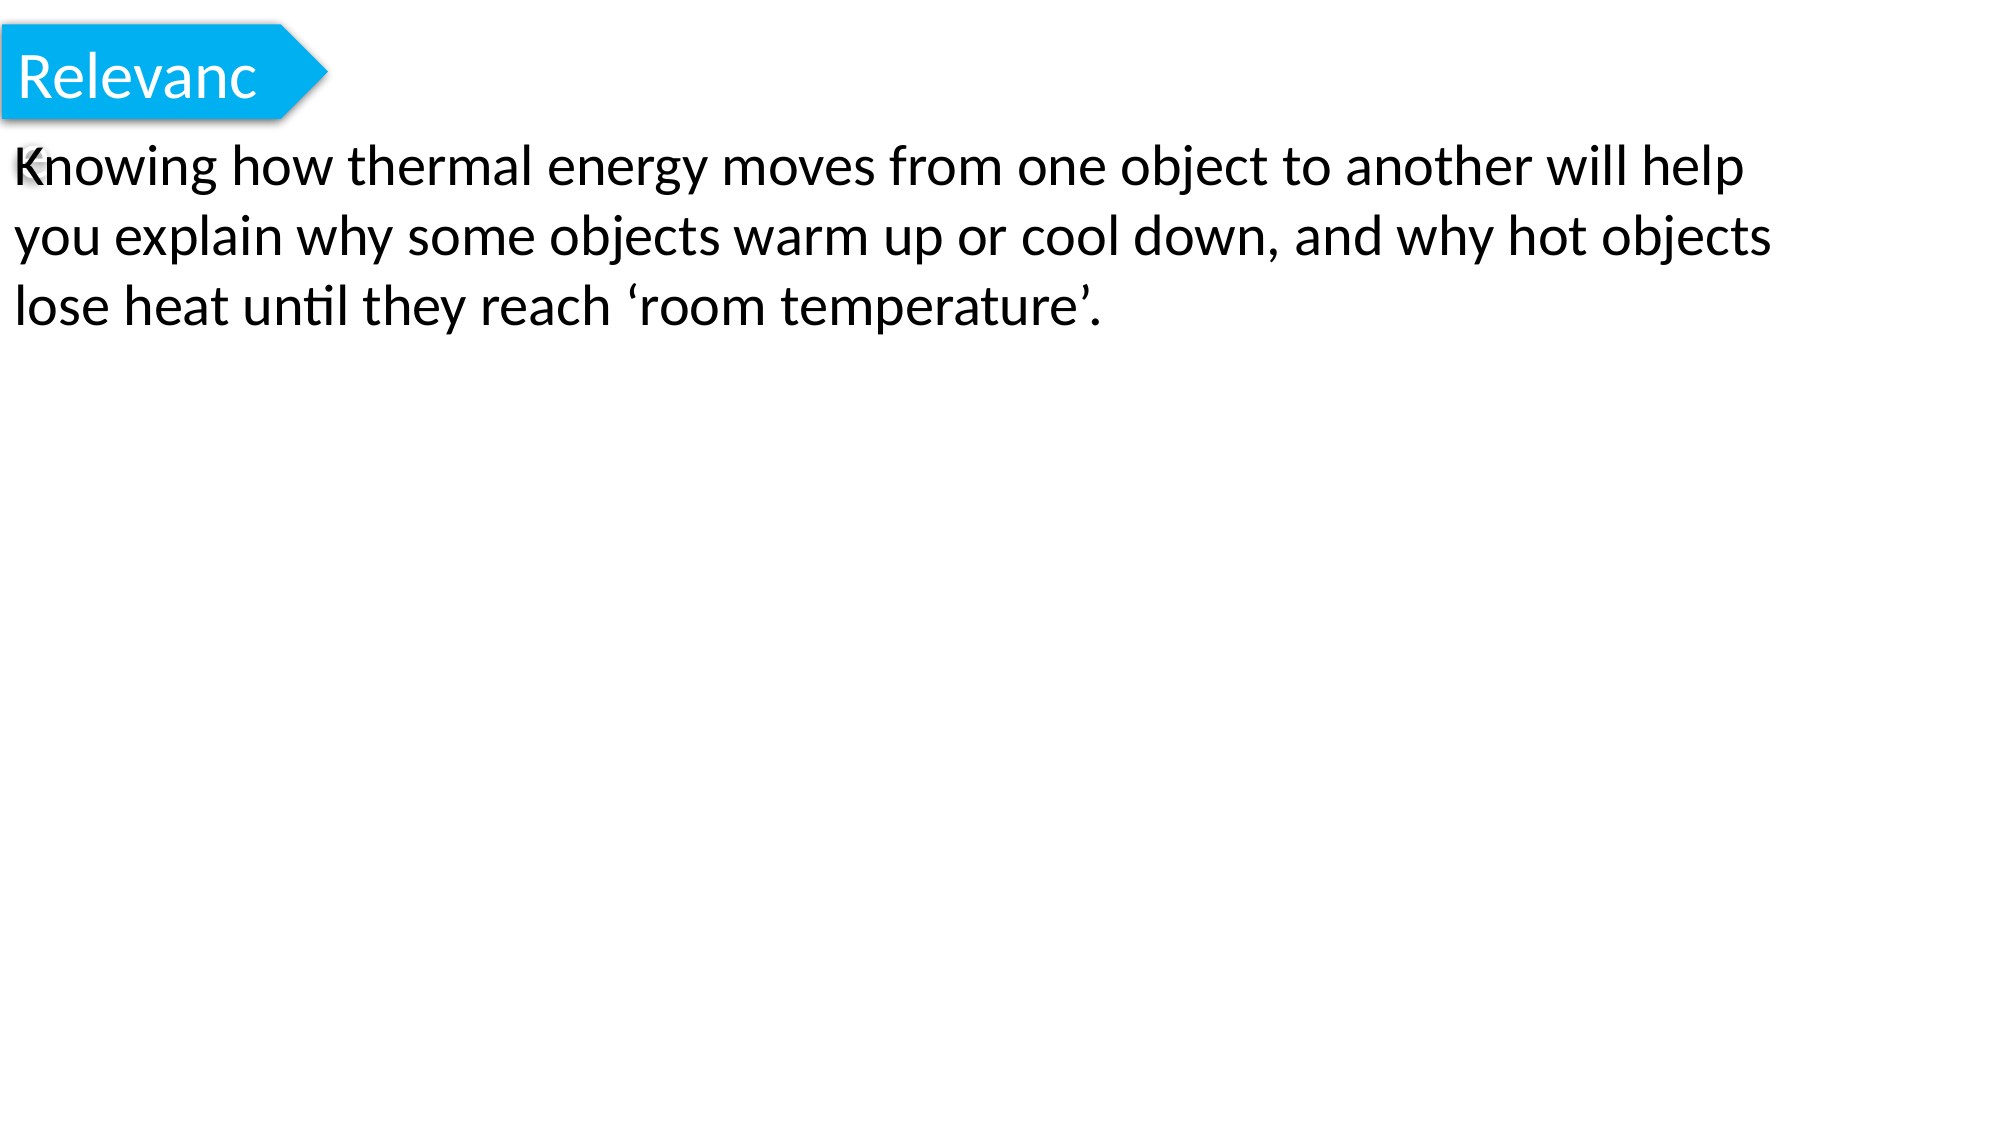

Relevance
Knowing how thermal energy moves from one object to another will help you explain why some objects warm up or cool down, and why hot objects lose heat until they reach ‘room temperature’.